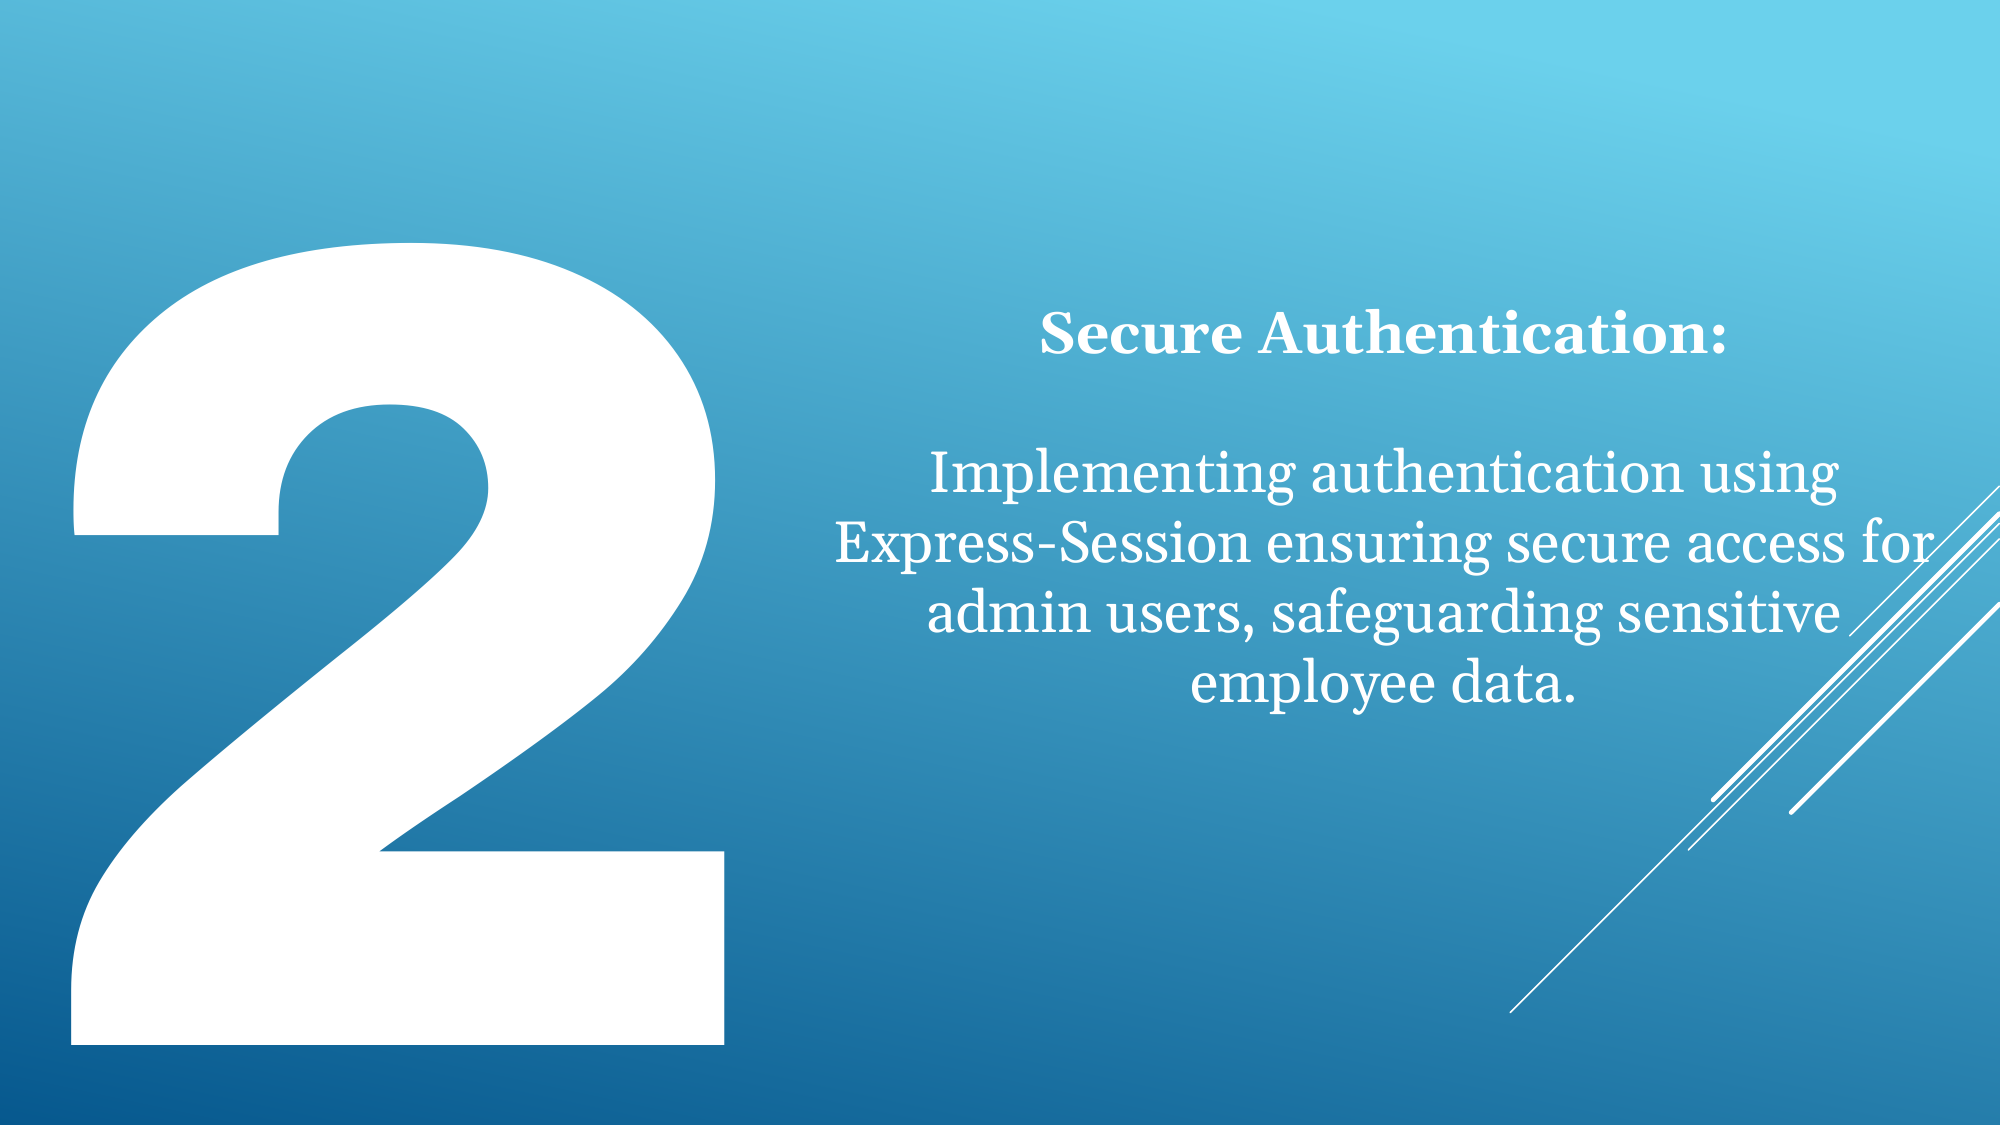

2
Secure Authentication:

Implementing authentication using Express-Session ensuring secure access for admin users, safeguarding sensitive employee data.